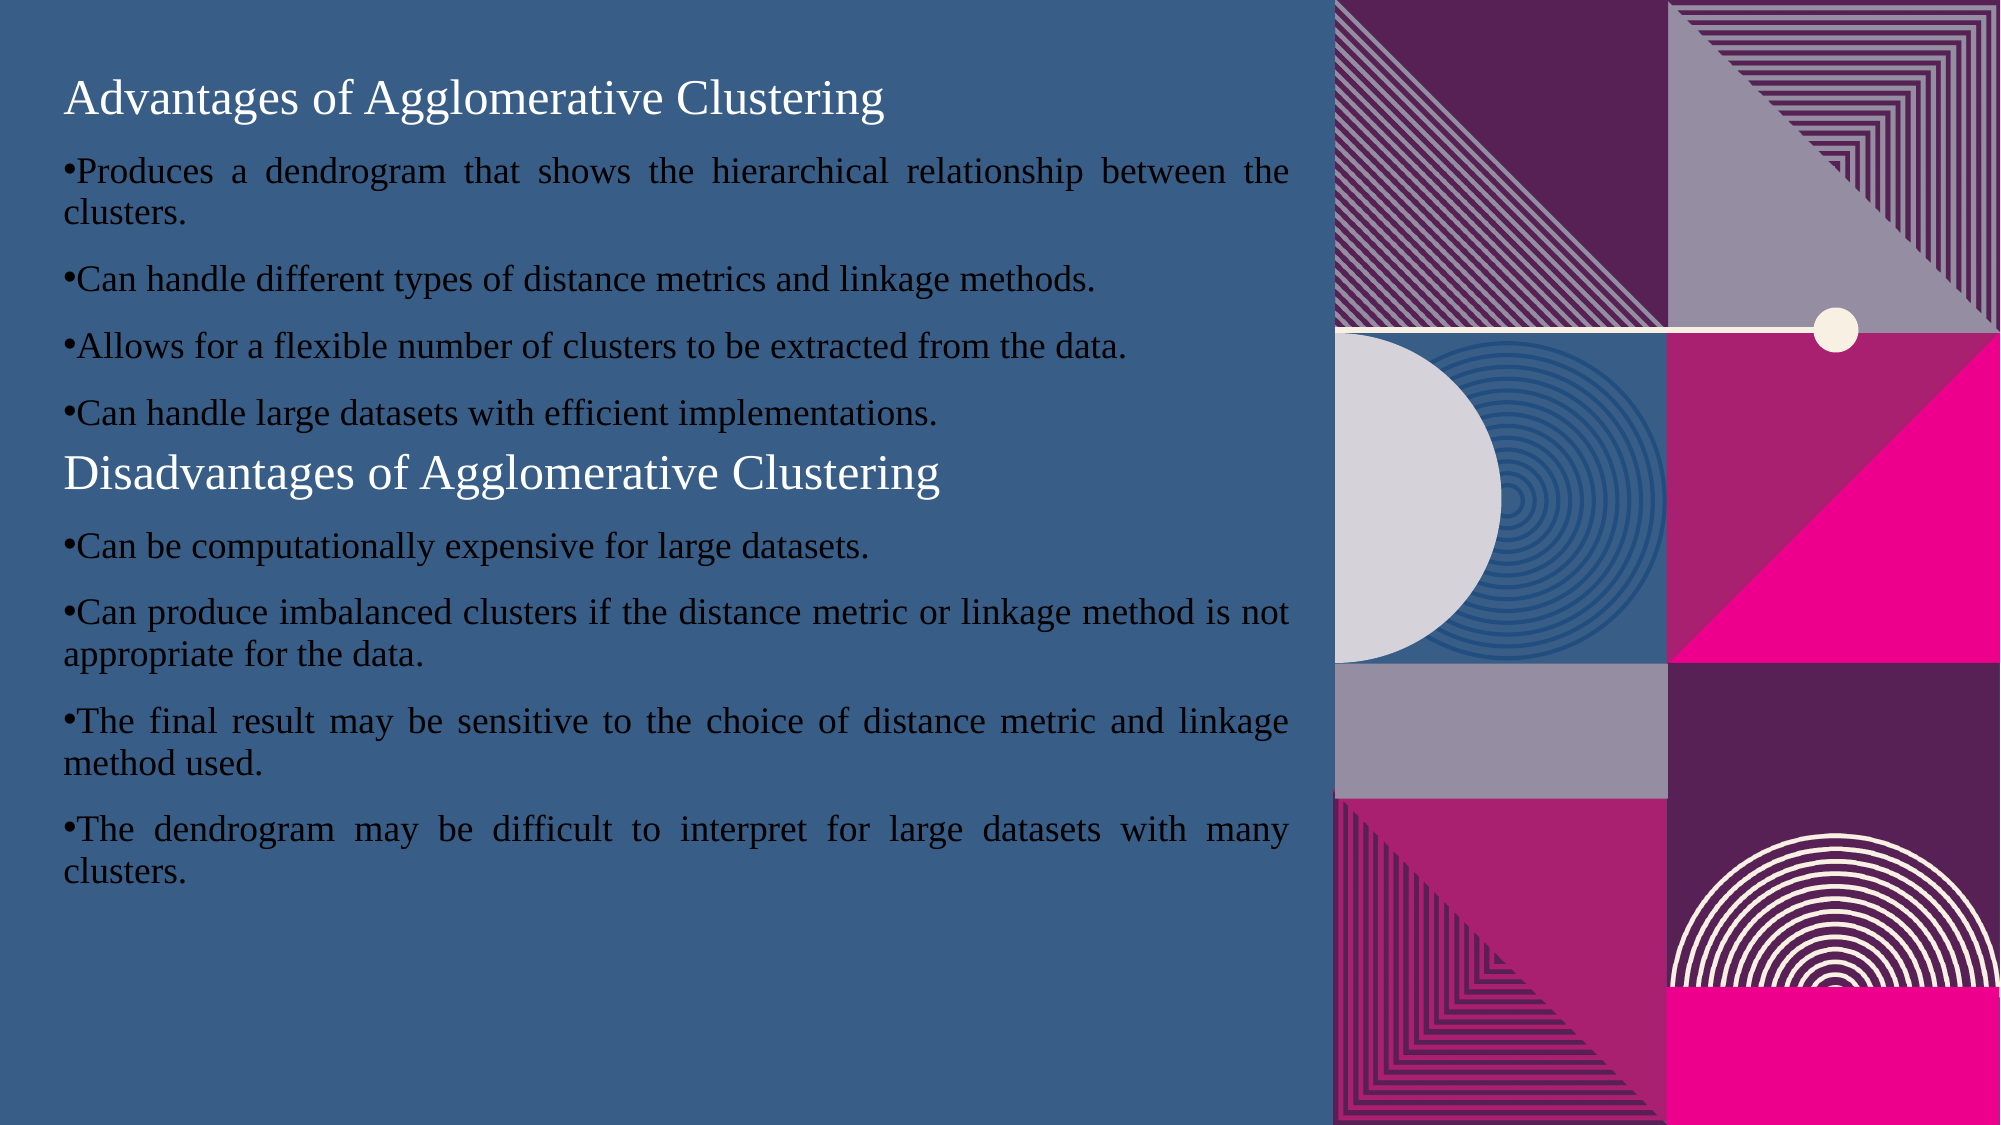

Advantages of Agglomerative Clustering
Produces a dendrogram that shows the hierarchical relationship between the clusters.
Can handle different types of distance metrics and linkage methods.
Allows for a flexible number of clusters to be extracted from the data.
Can handle large datasets with efficient implementations.
Disadvantages of Agglomerative Clustering
Can be computationally expensive for large datasets.
Can produce imbalanced clusters if the distance metric or linkage method is not appropriate for the data.
The final result may be sensitive to the choice of distance metric and linkage method used.
The dendrogram may be difficult to interpret for large datasets with many clusters.

32